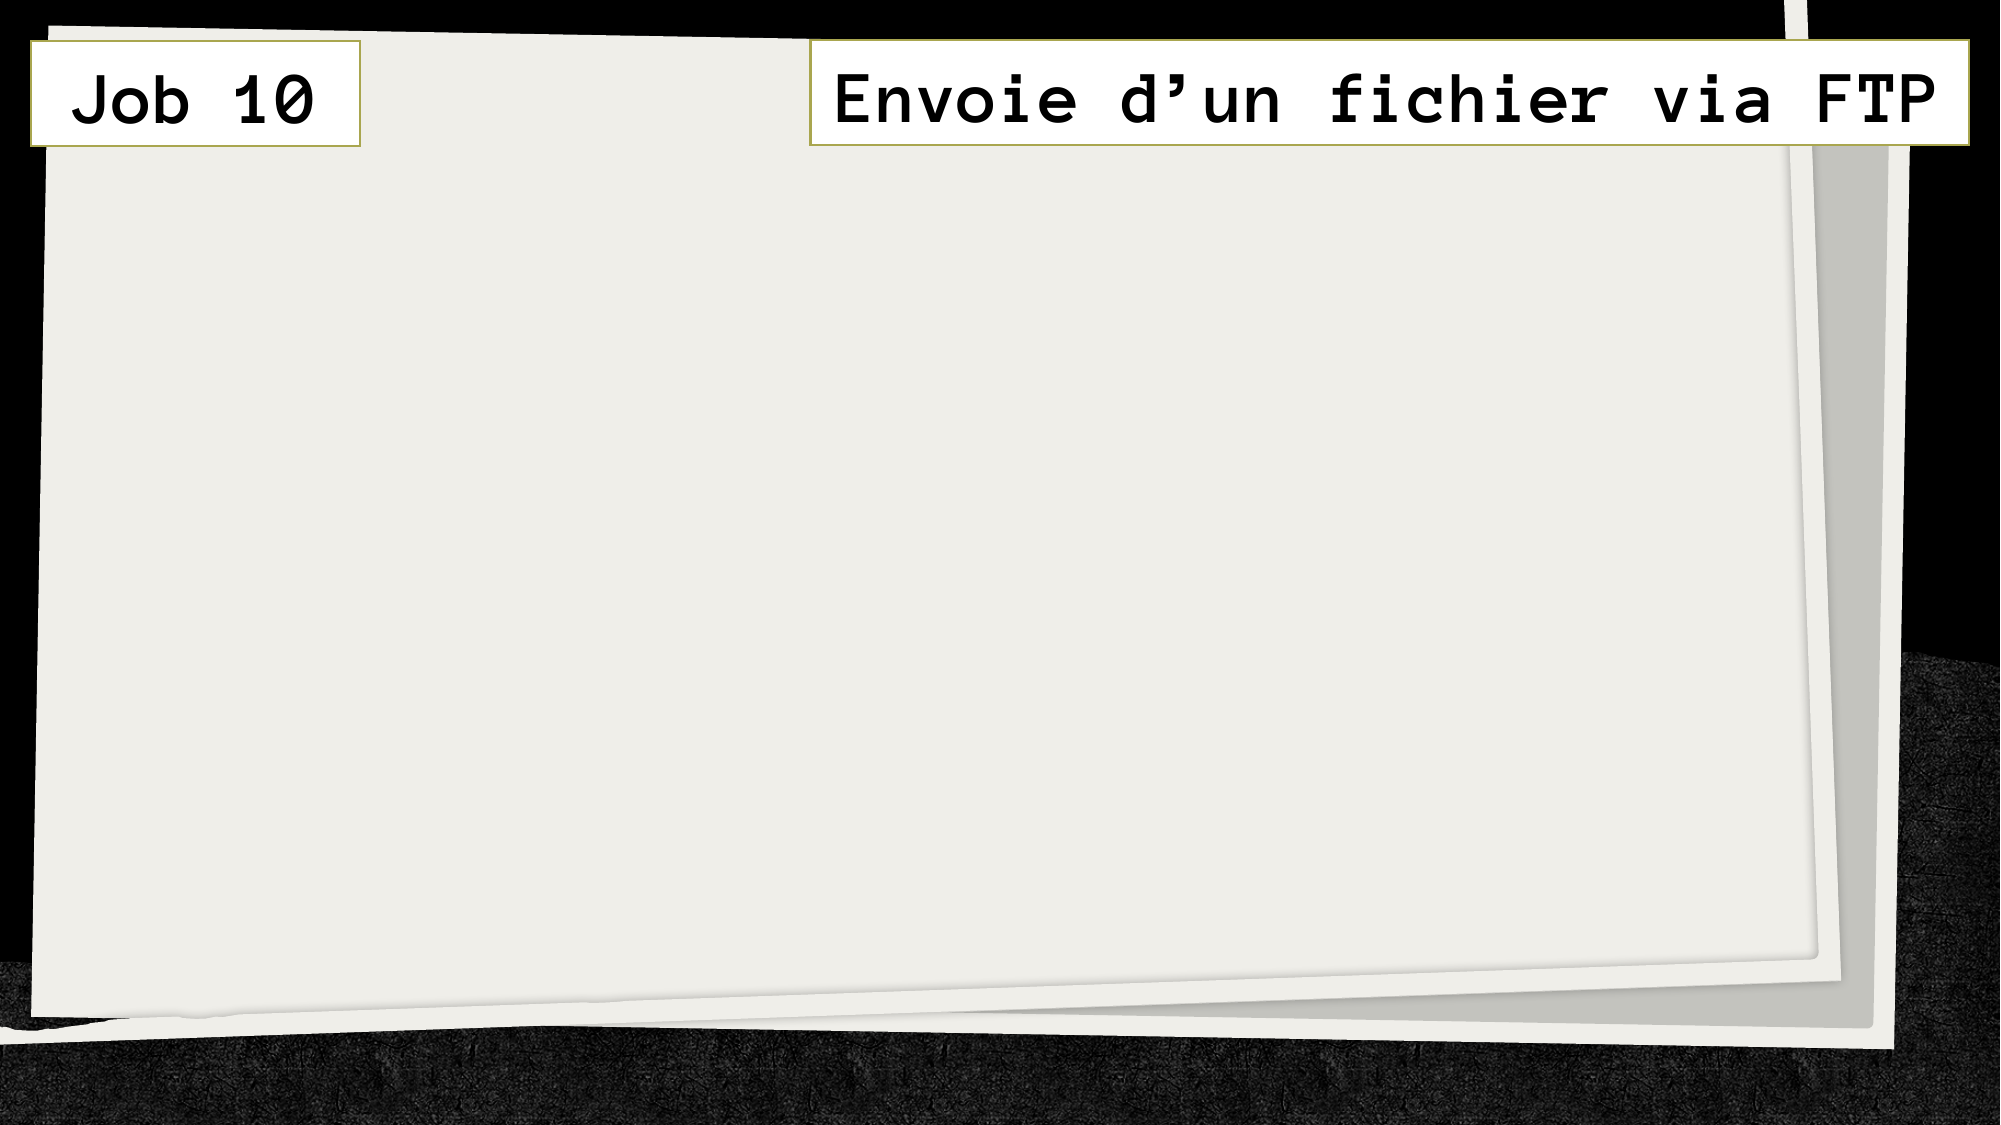

Envoie d’un fichier via FTP
Job 10